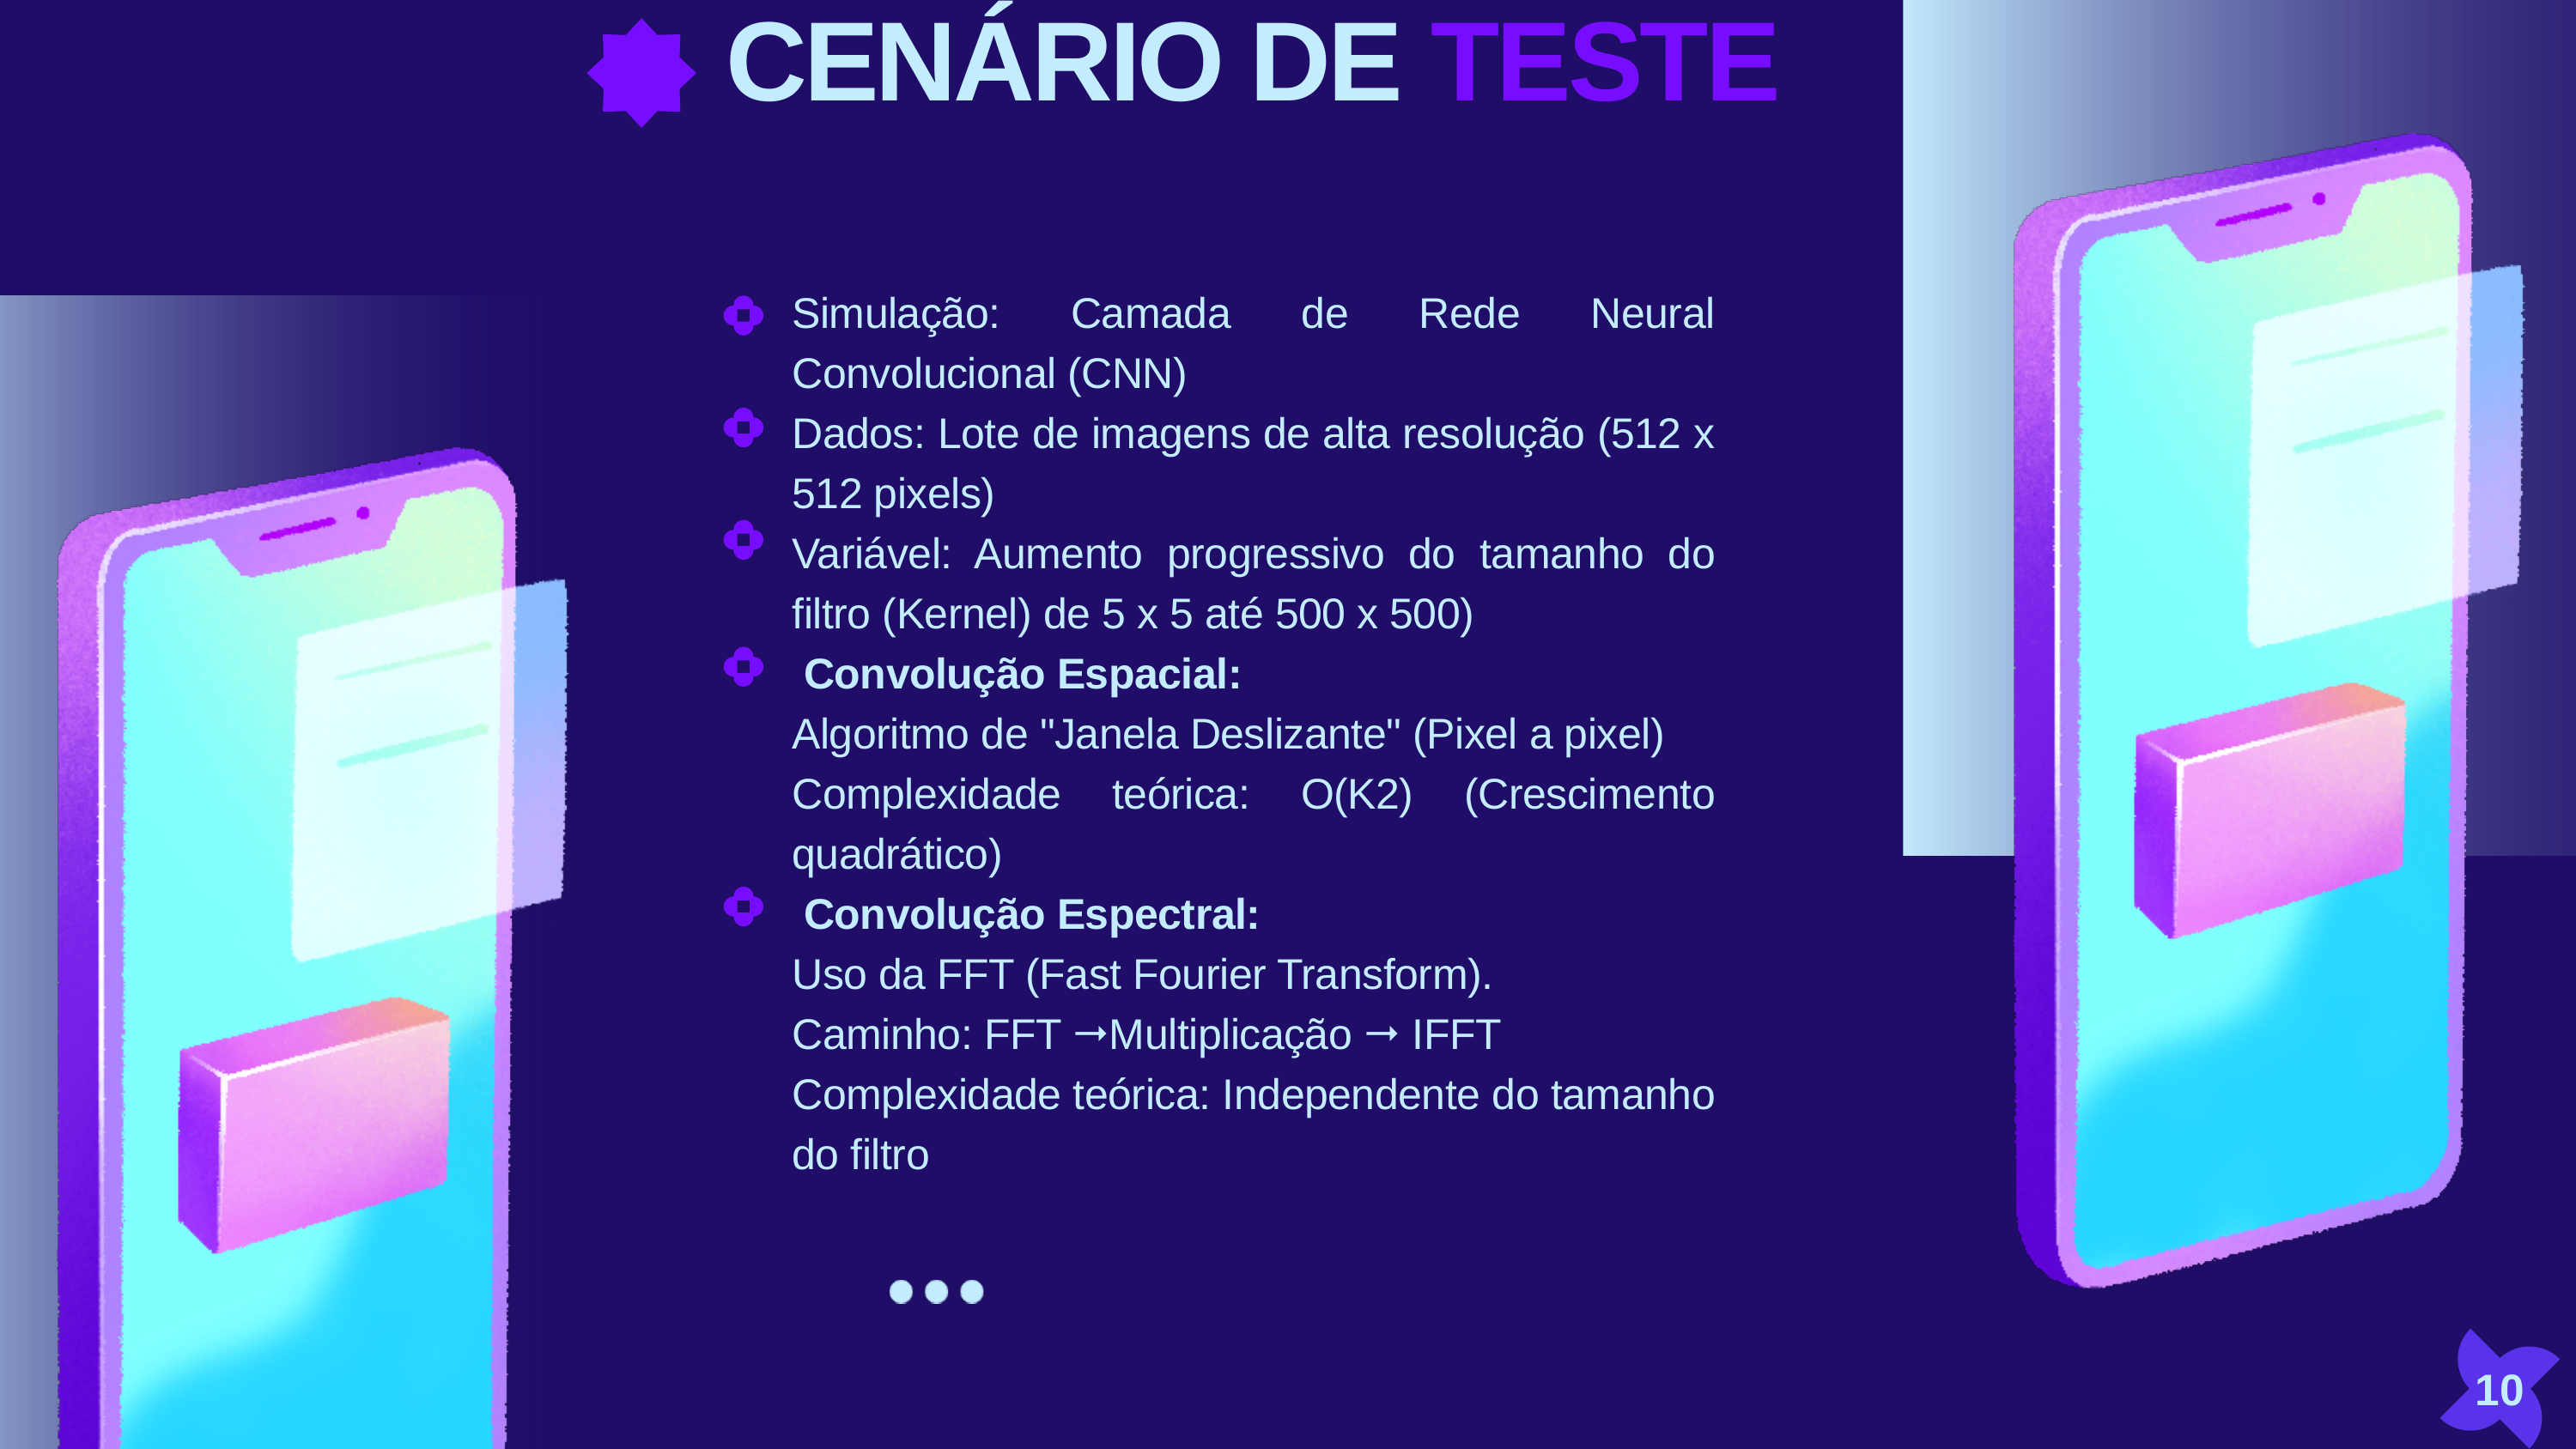

CENÁRIO DE TESTE

Simulação: Camada de Rede Neural Convolucional (CNN)
Dados: Lote de imagens de alta resolução (512 x 512 pixels)
Variável: Aumento progressivo do tamanho do filtro (Kernel) de 5 x 5 até 500 x 500)
 Convolução Espacial:
Algoritmo de "Janela Deslizante" (Pixel a pixel)
Complexidade teórica: O(K2) (Crescimento quadrático)
 Convolução Espectral:
Uso da FFT (Fast Fourier Transform).
Caminho: FFT ⭢Multiplicação ⭢ IFFT
Complexidade teórica: Independente do tamanho do filtro

10